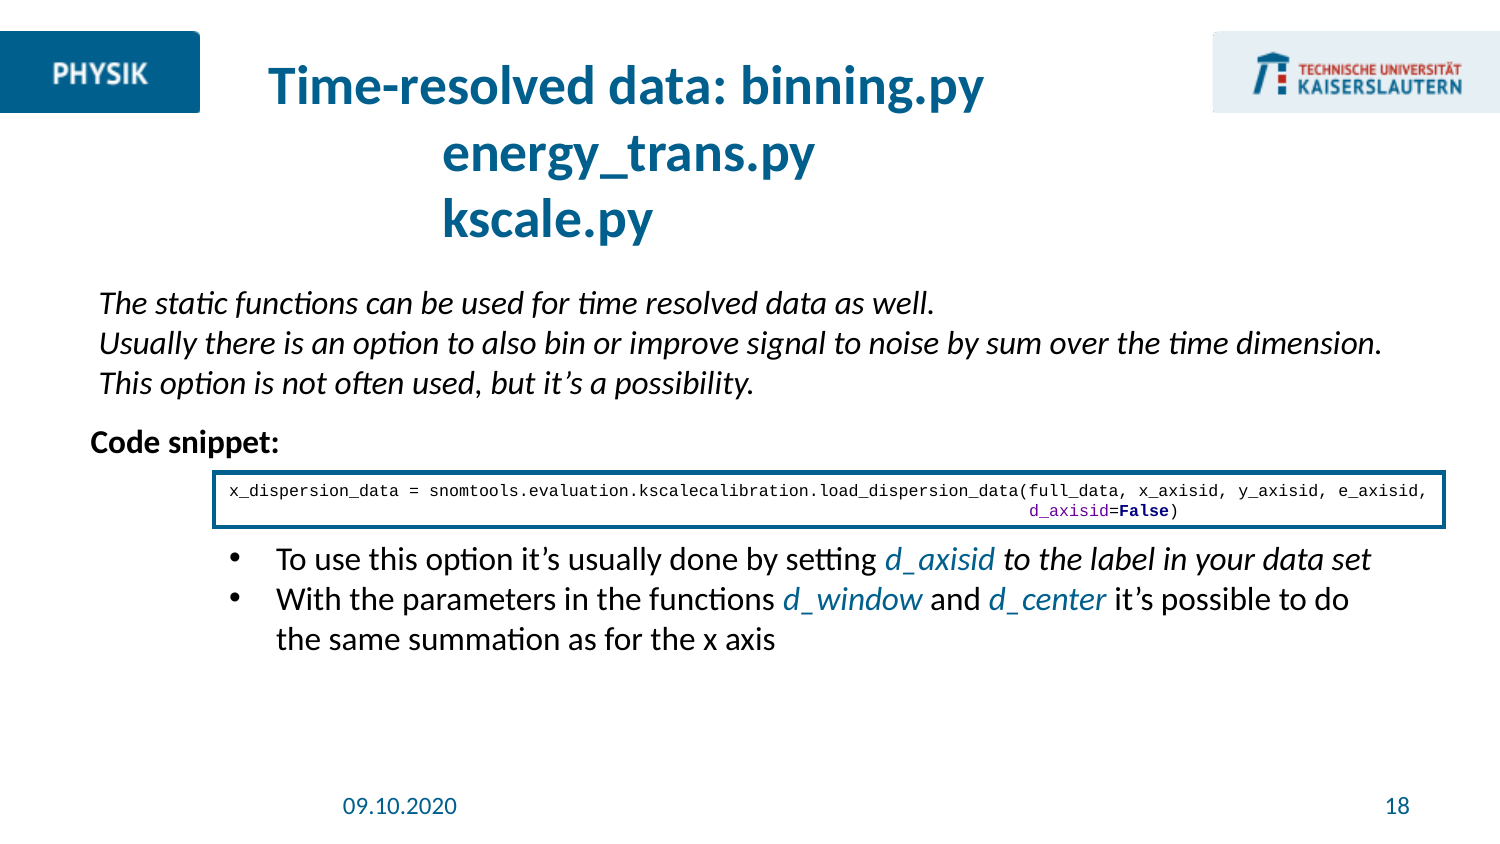

Time-resolved data: binning.py
						  energy_trans.py
						  kscale.py
The static functions can be used for time resolved data as well.
Usually there is an option to also bin or improve signal to noise by sum over the time dimension.
This option is not often used, but it’s a possibility.
Code snippet:
x_dispersion_data = snomtools.evaluation.kscalecalibration.load_dispersion_data(full_data, x_axisid, y_axisid, e_axisid,
                                                                                d_axisid=False)
To use this option it’s usually done by setting d_axisid to the label in your data set
With the parameters in the functions d_window and d_center it’s possible to do the same summation as for the x axis
09.10.2020
18